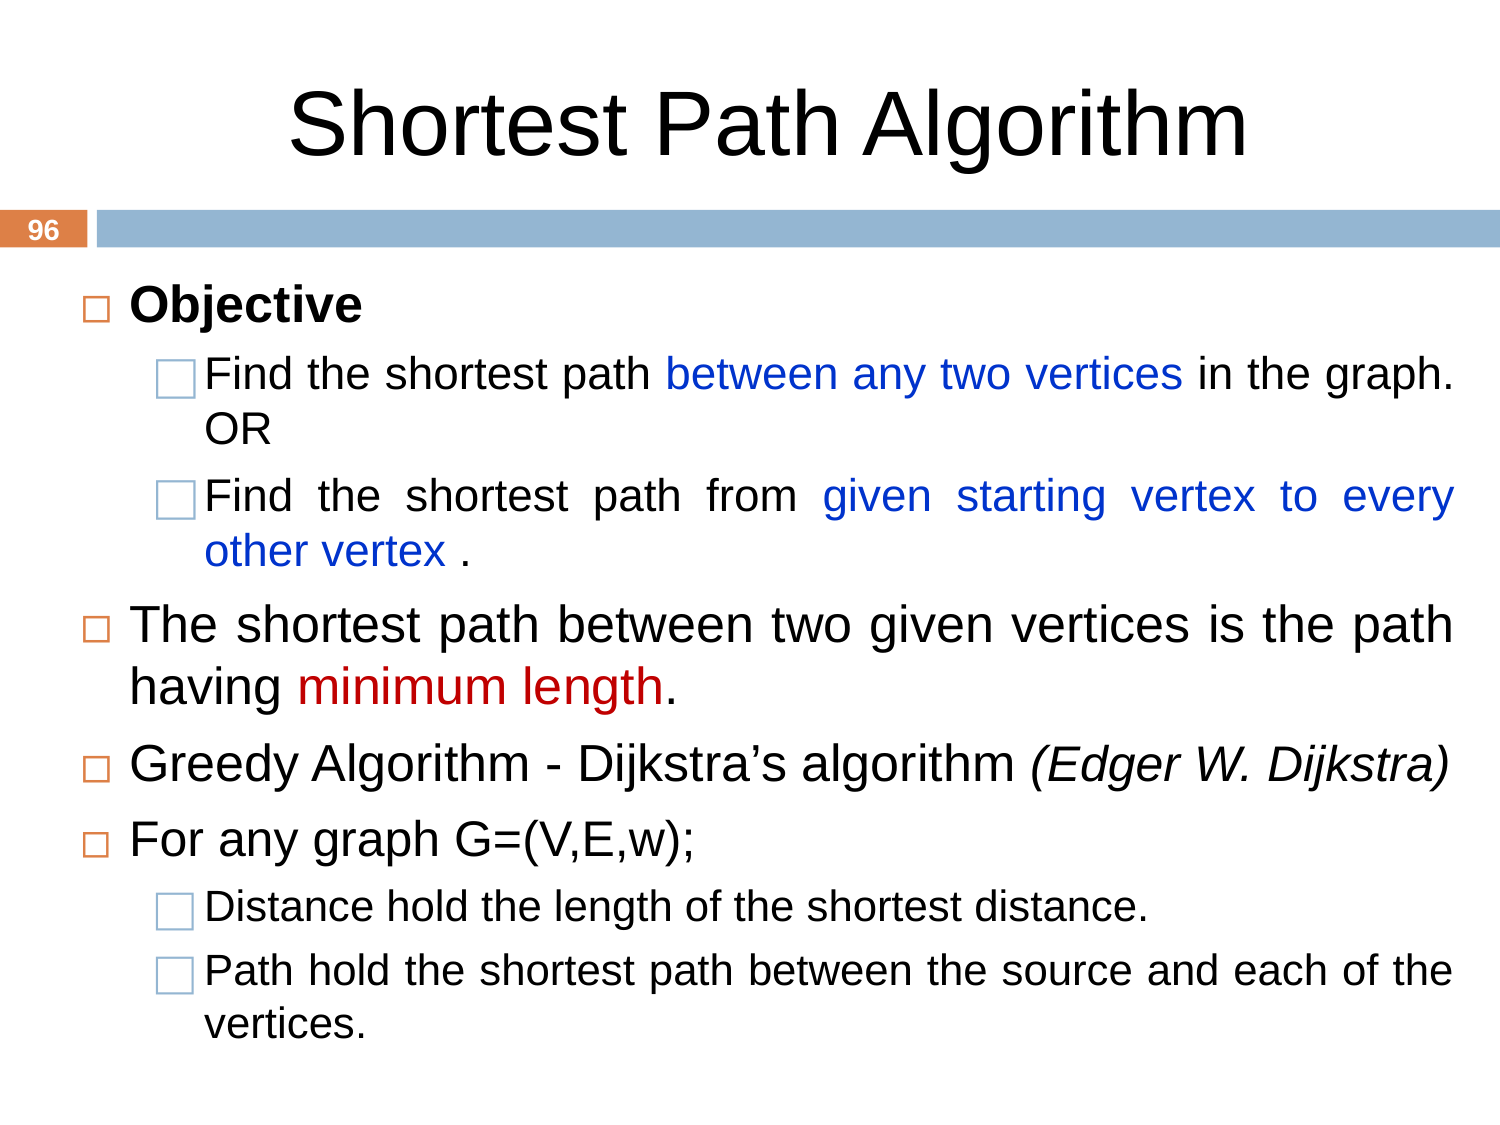

# Shortest Path Algorithm
96
Objective
Find the shortest path between any two vertices in the graph. OR
Find the shortest path from given starting vertex to every other vertex .
The shortest path between two given vertices is the path having minimum length.
Greedy Algorithm - Dijkstra’s algorithm (Edger W. Dijkstra)
For any graph G=(V,E,w);
Distance hold the length of the shortest distance.
Path hold the shortest path between the source and each of the vertices.